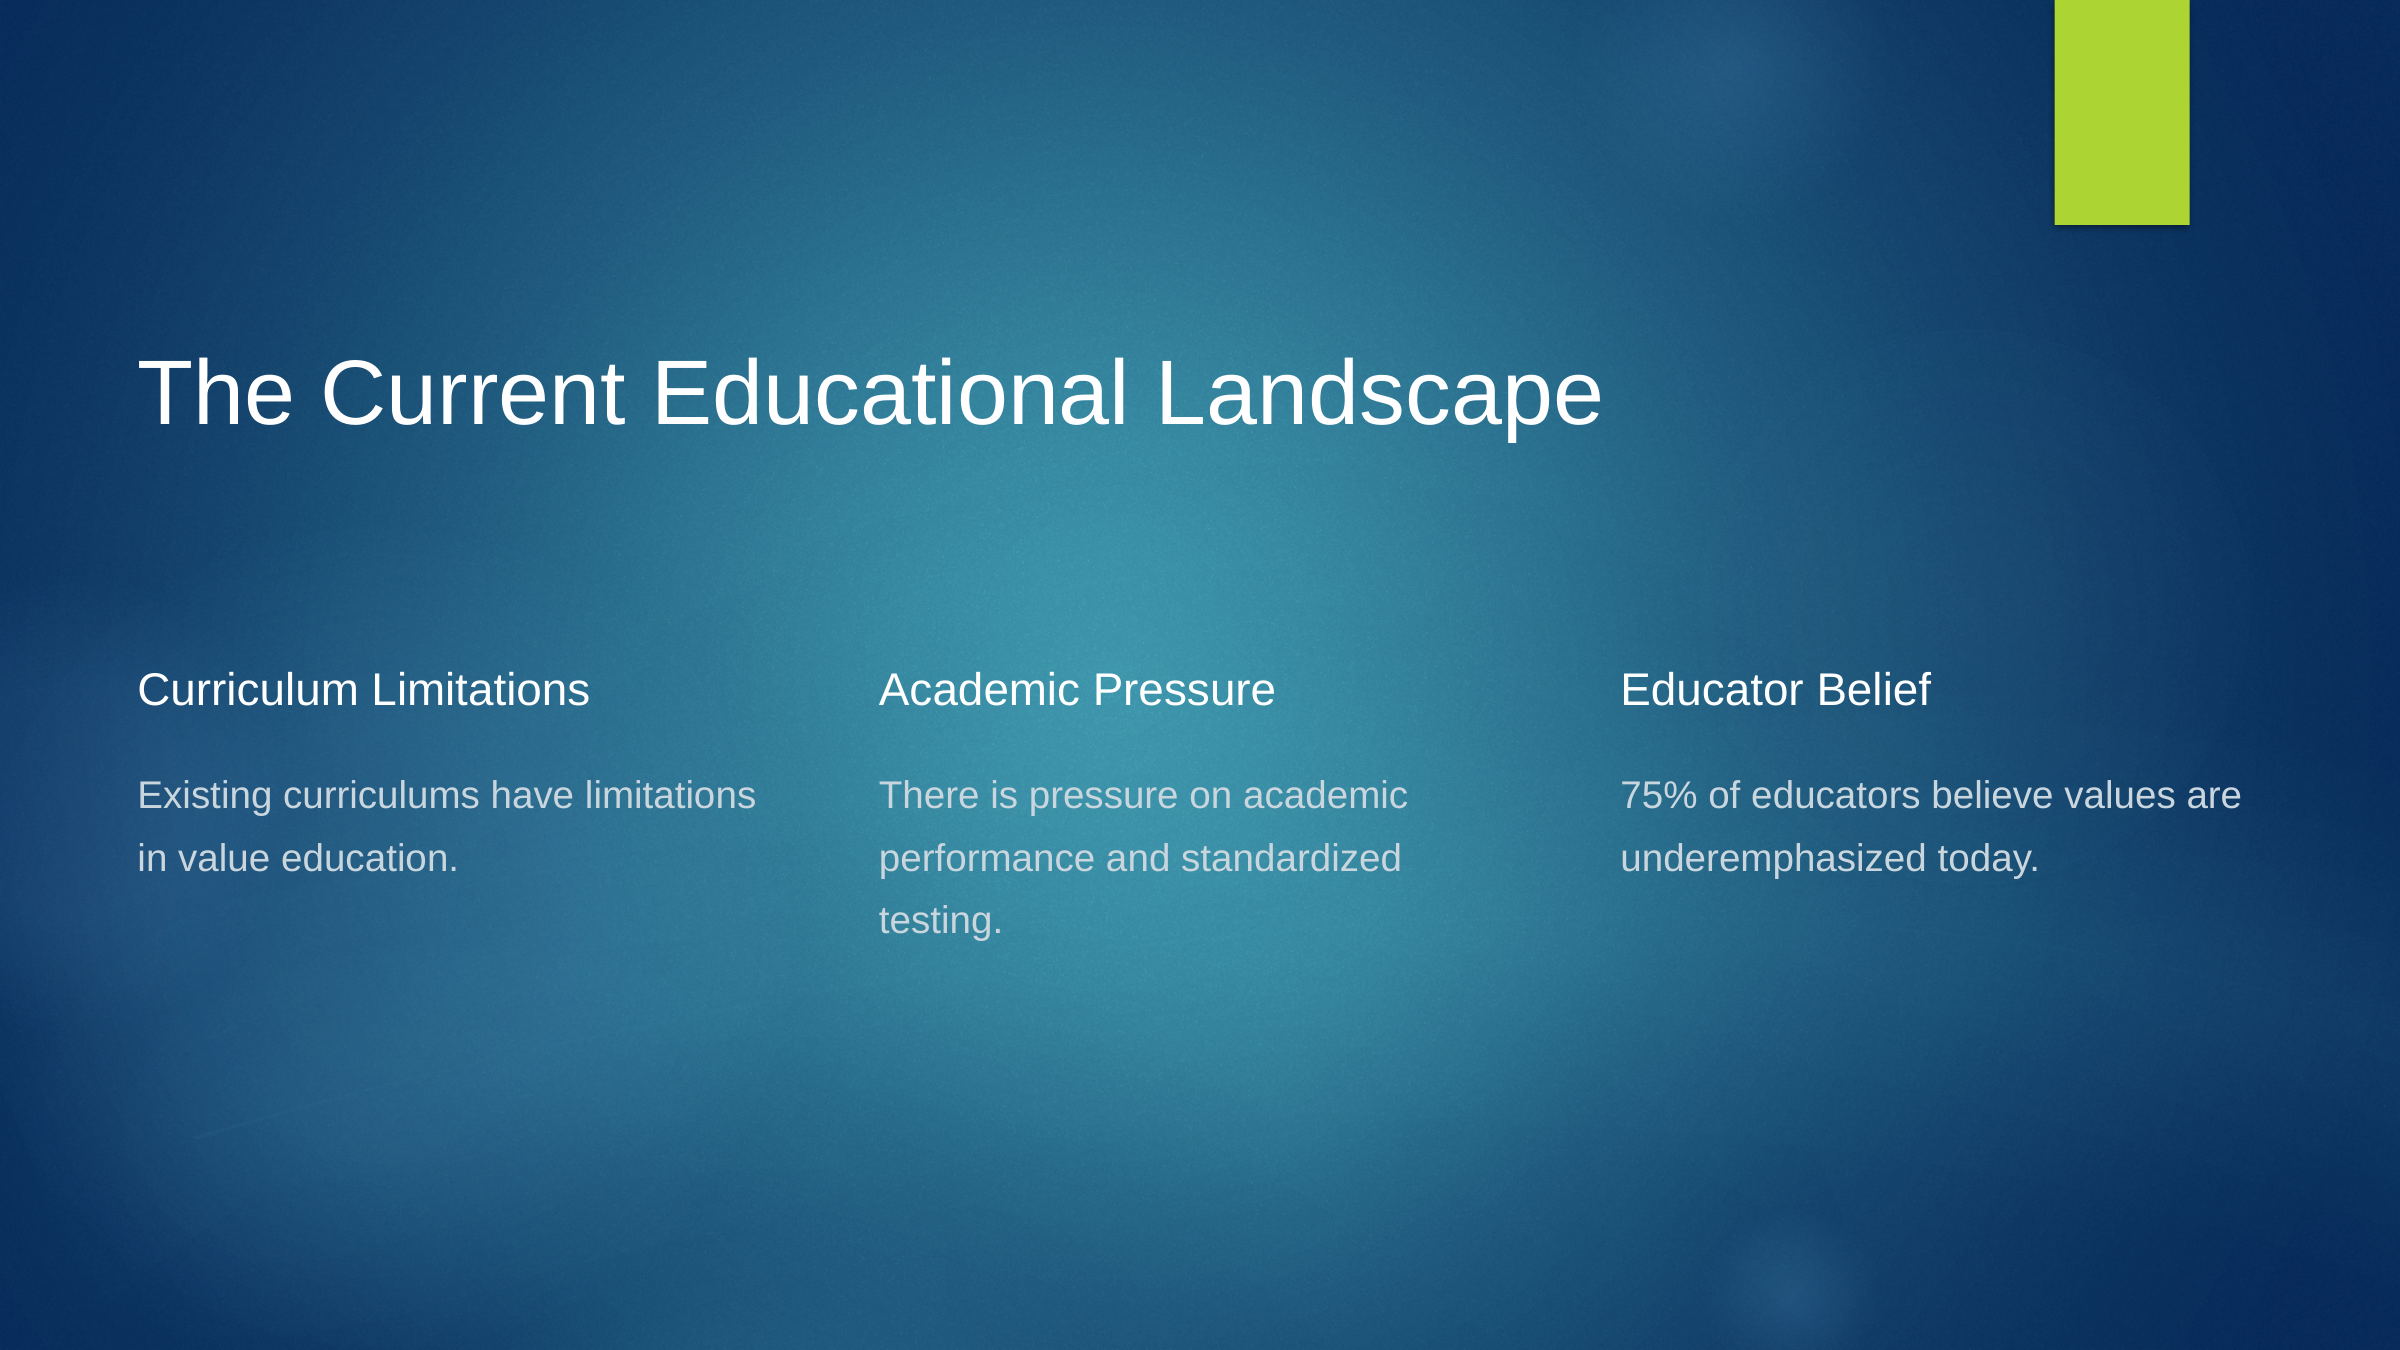

The Current Educational Landscape
Curriculum Limitations
Academic Pressure
Educator Belief
Existing curriculums have limitations in value education.
There is pressure on academic performance and standardized testing.
75% of educators believe values are underemphasized today.